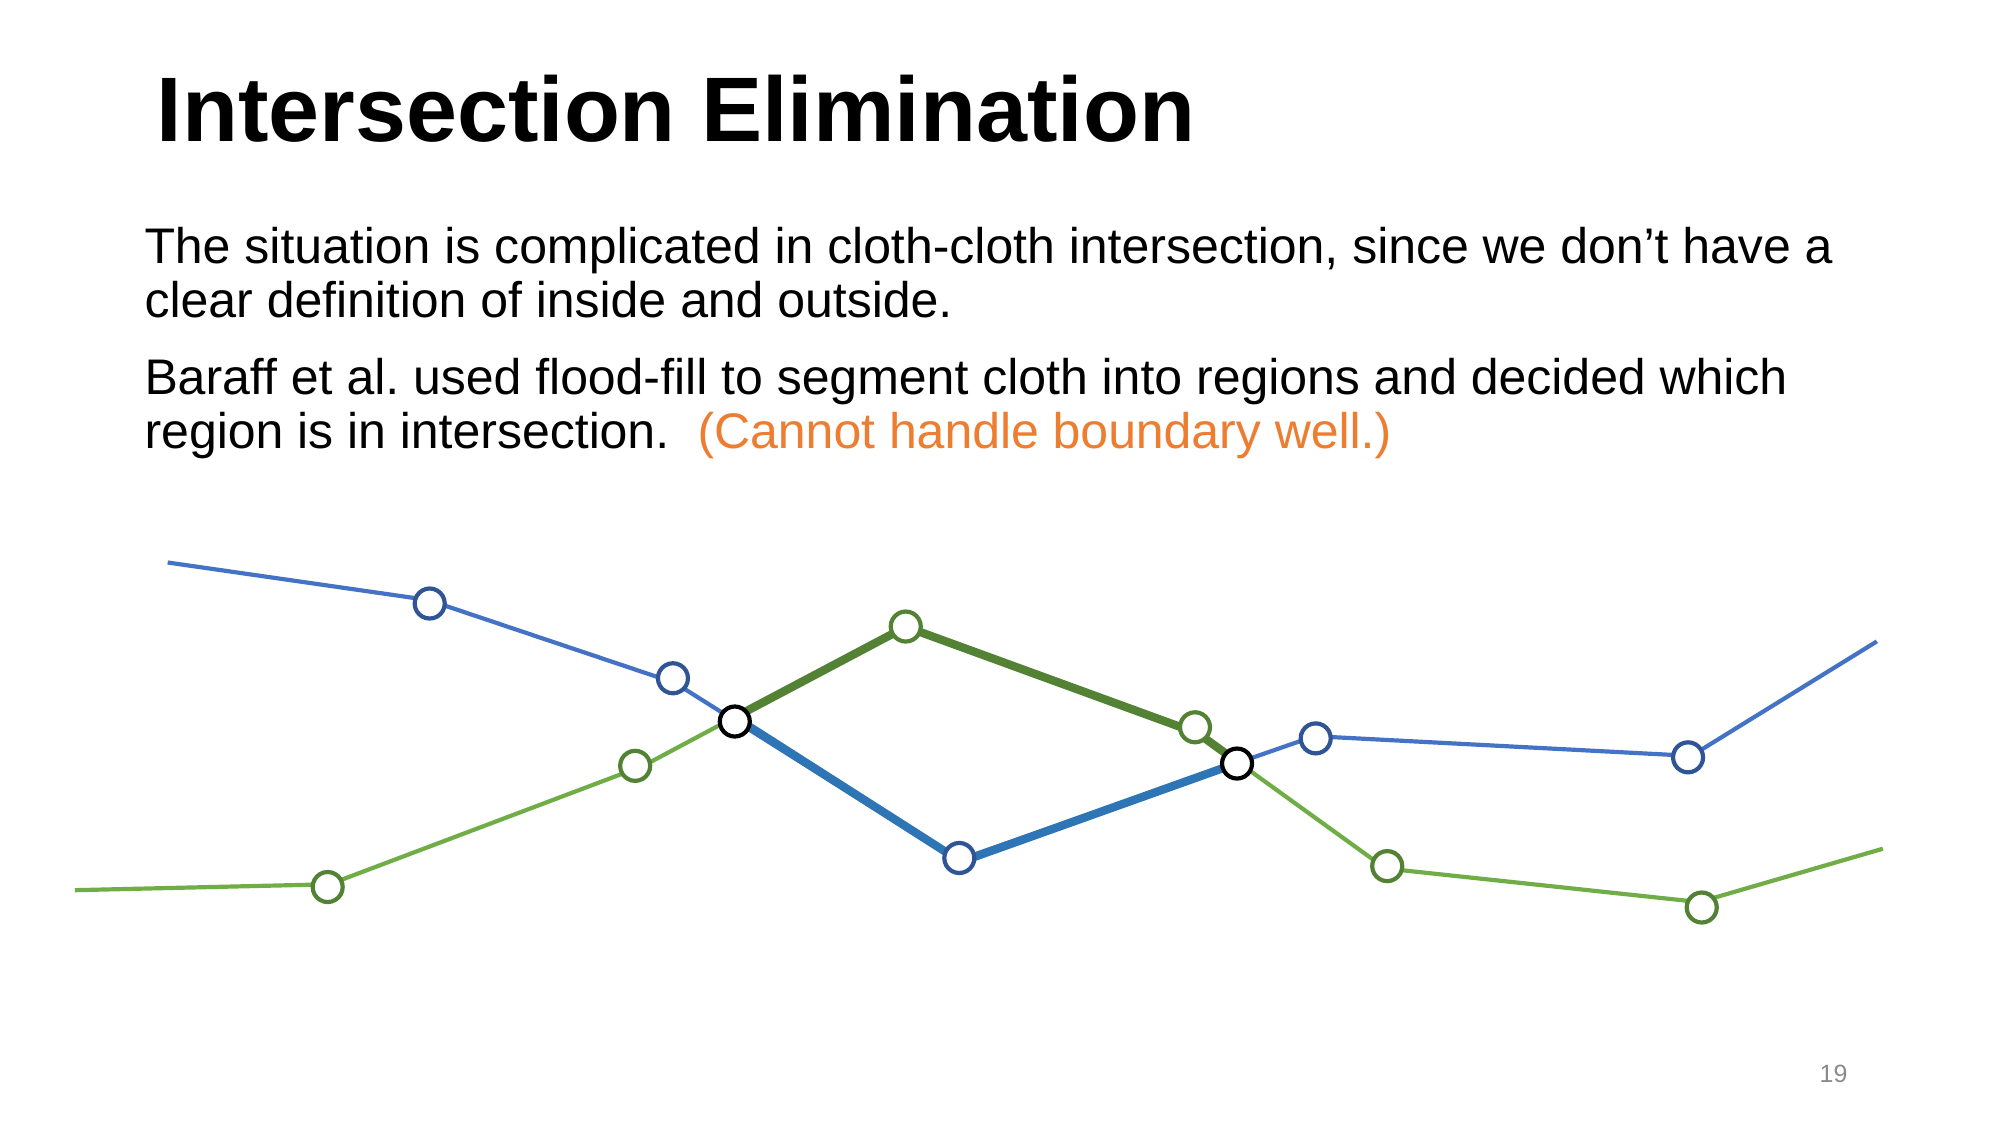

# Intersection Elimination
The situation is complicated in cloth-cloth intersection, since we don’t have a clear definition of inside and outside.

Baraff et al. used flood-fill to segment cloth into regions and decided which region is in intersection.  (Cannot handle boundary well.)

19